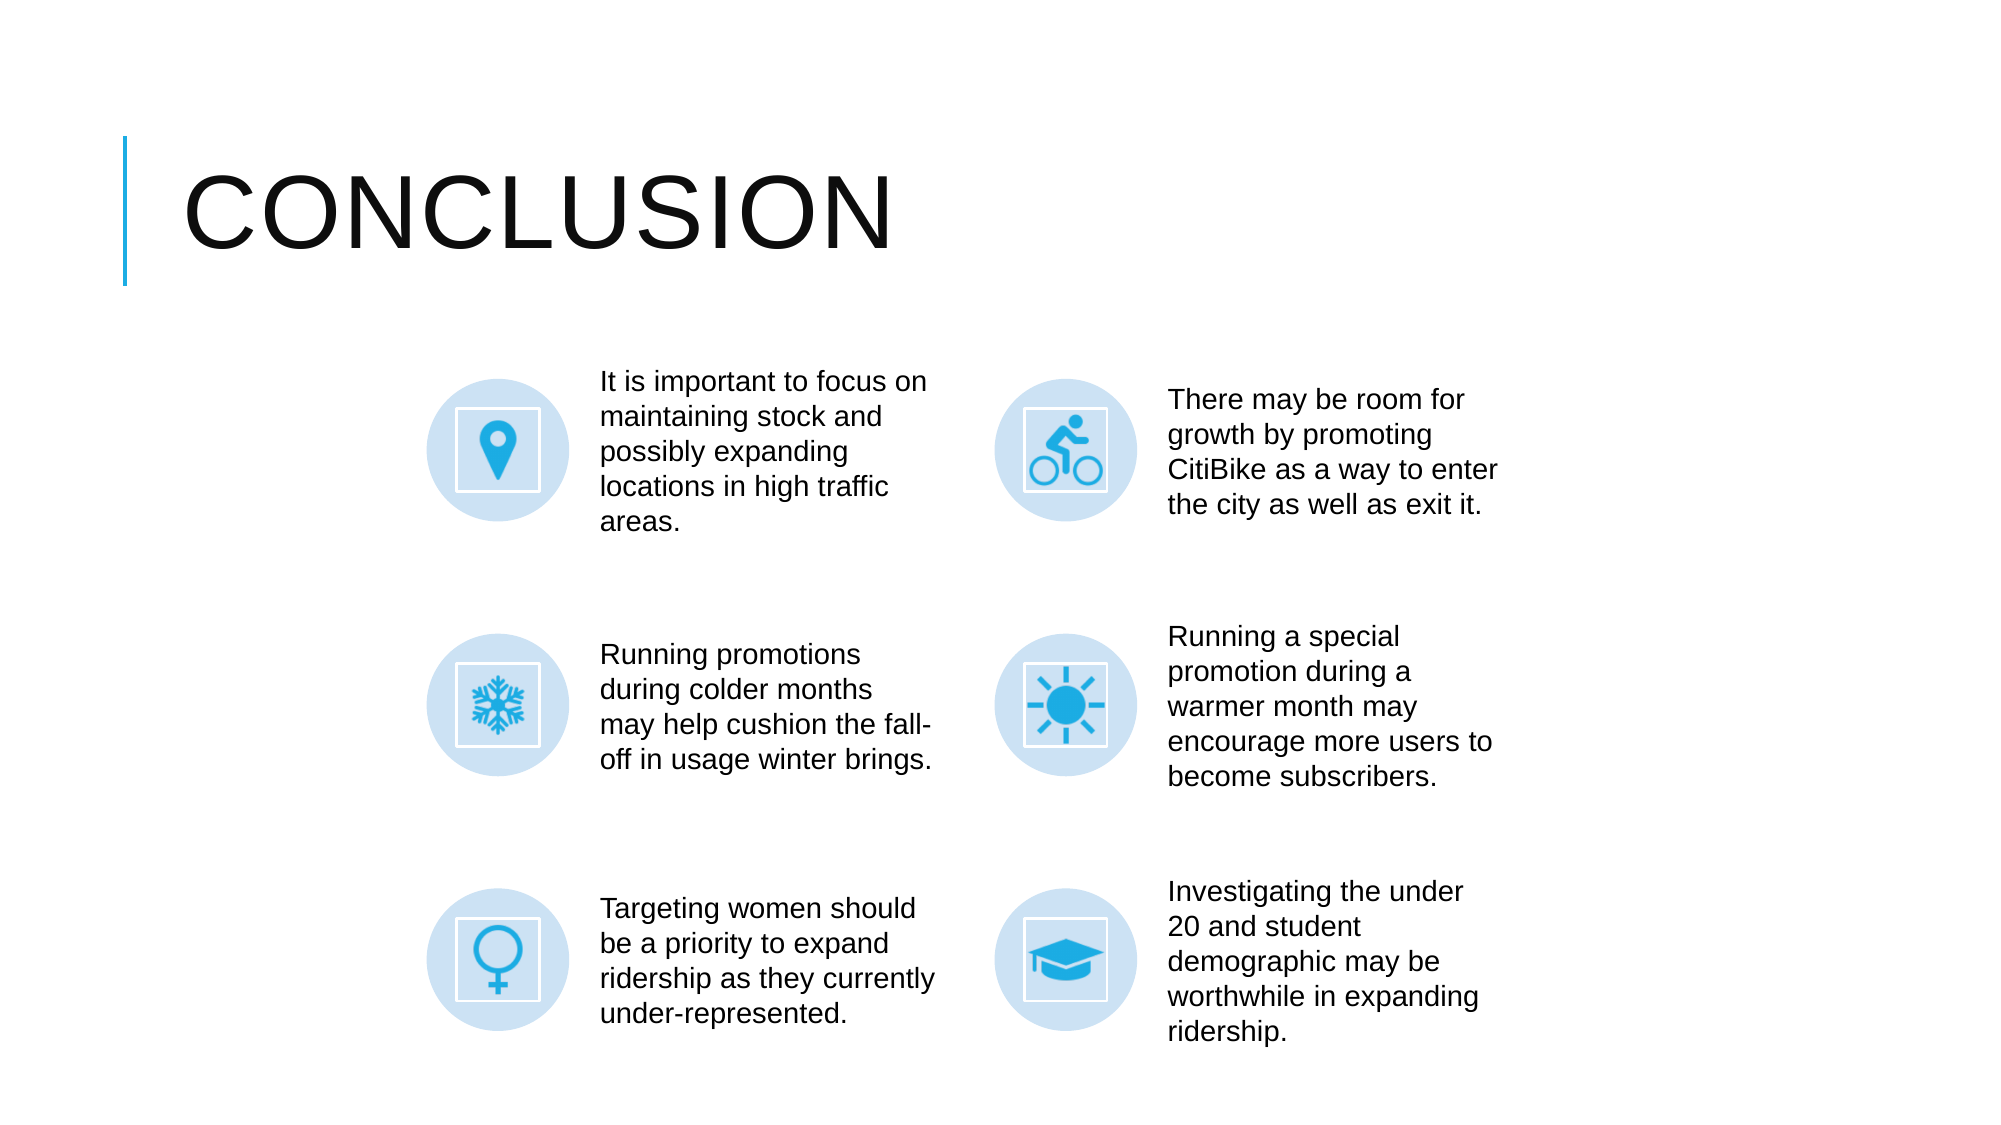

# Conclusion
It is important to focus on maintaining stock and possibly expanding locations in high traffic areas.
There may be room for growth by promoting CitiBike as a way to enter the city as well as exit it.
Running promotions during colder months may help cushion the fall-off in usage winter brings.
Running a special promotion during a warmer month may encourage more users to become subscribers.
Targeting women should be a priority to expand ridership as they currently under-represented.
Investigating the under 20 and student demographic may be worthwhile in expanding ridership.